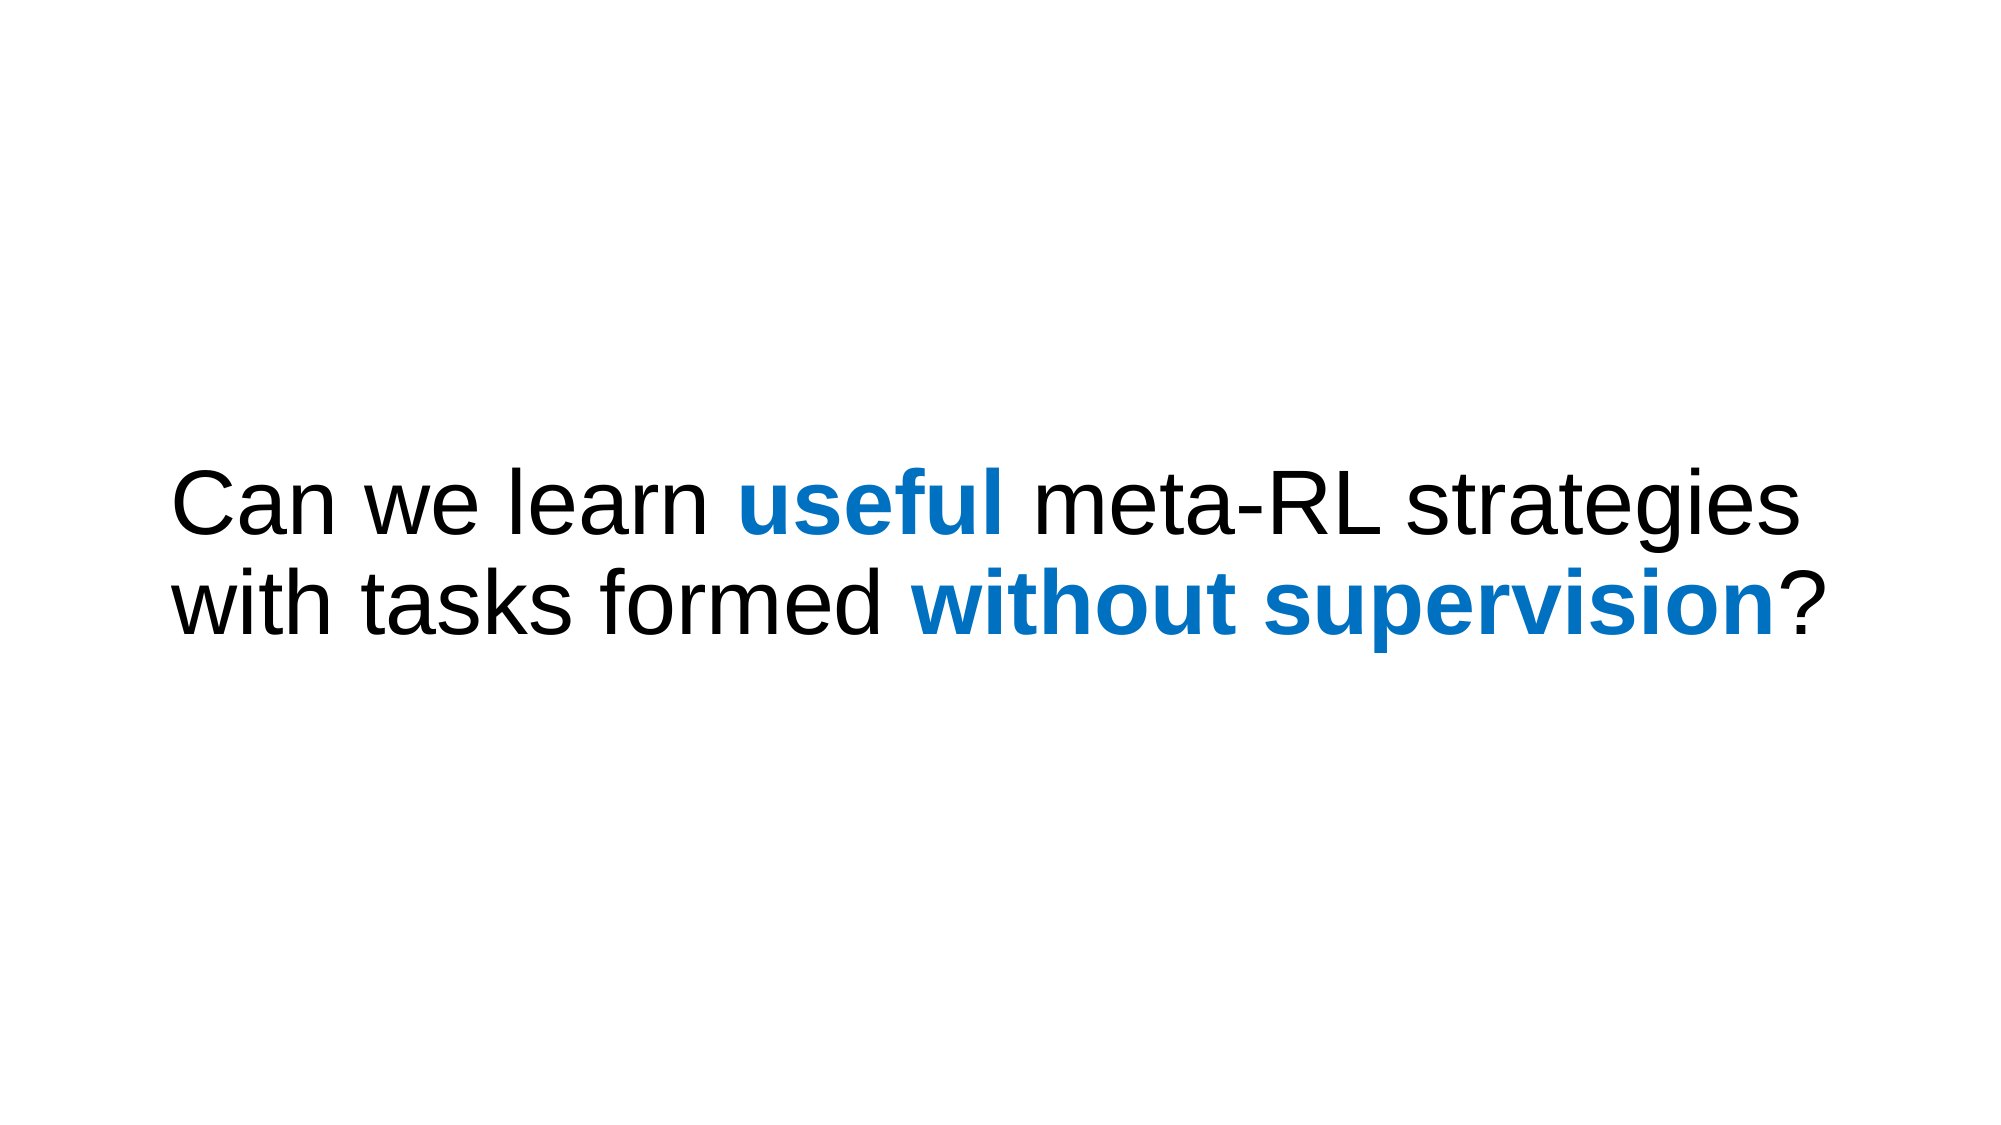

# Can we learn useful meta-RL strategies with tasks formed without supervision?